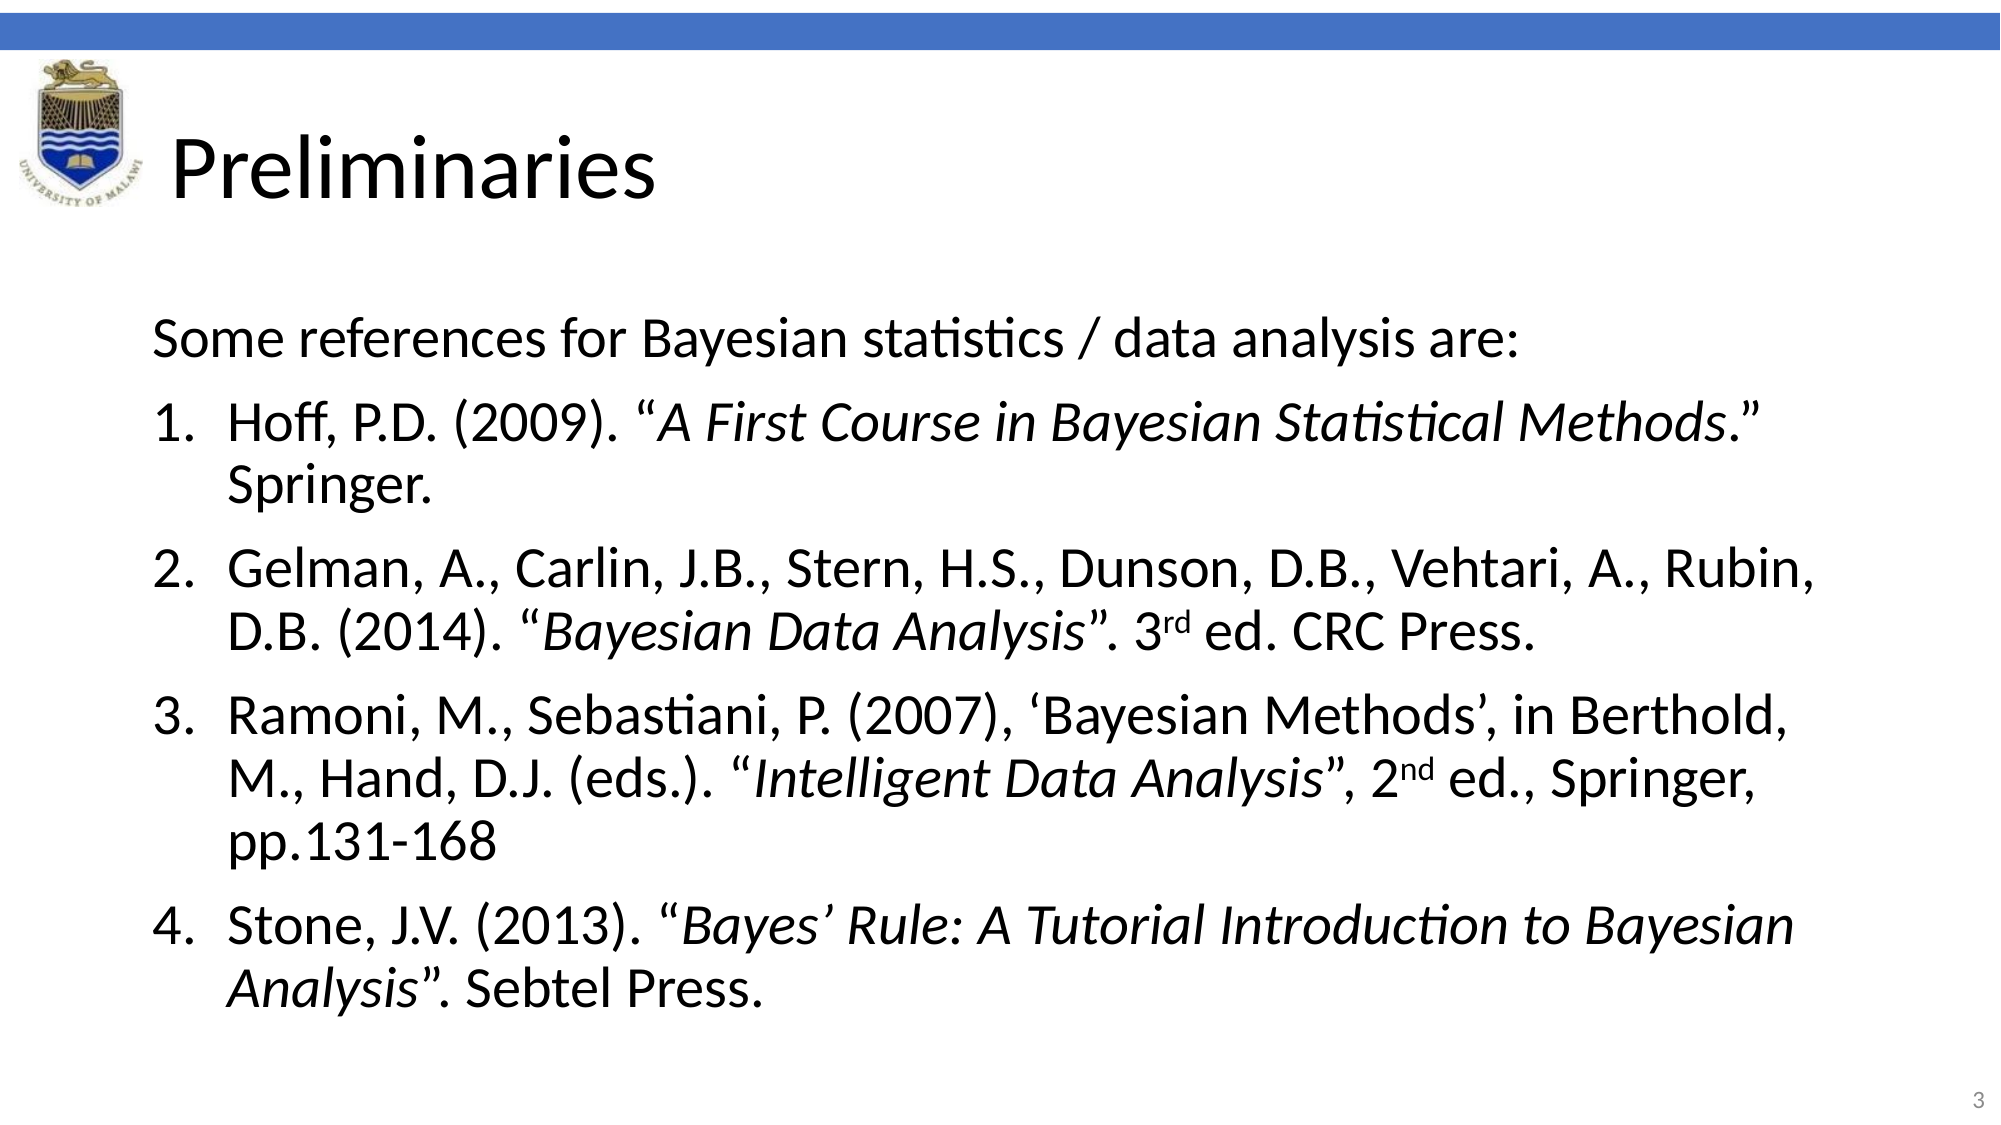

# Preliminaries
Some references for Bayesian statistics / data analysis are:
Hoff, P.D. (2009). “A First Course in Bayesian Statistical Methods.” Springer.
Gelman, A., Carlin, J.B., Stern, H.S., Dunson, D.B., Vehtari, A., Rubin, D.B. (2014). “Bayesian Data Analysis”. 3rd ed. CRC Press.
Ramoni, M., Sebastiani, P. (2007), ‘Bayesian Methods’, in Berthold, M., Hand, D.J. (eds.). “Intelligent Data Analysis”, 2nd ed., Springer, pp.131-168
Stone, J.V. (2013). “Bayes’ Rule: A Tutorial Introduction to Bayesian Analysis”. Sebtel Press.
3